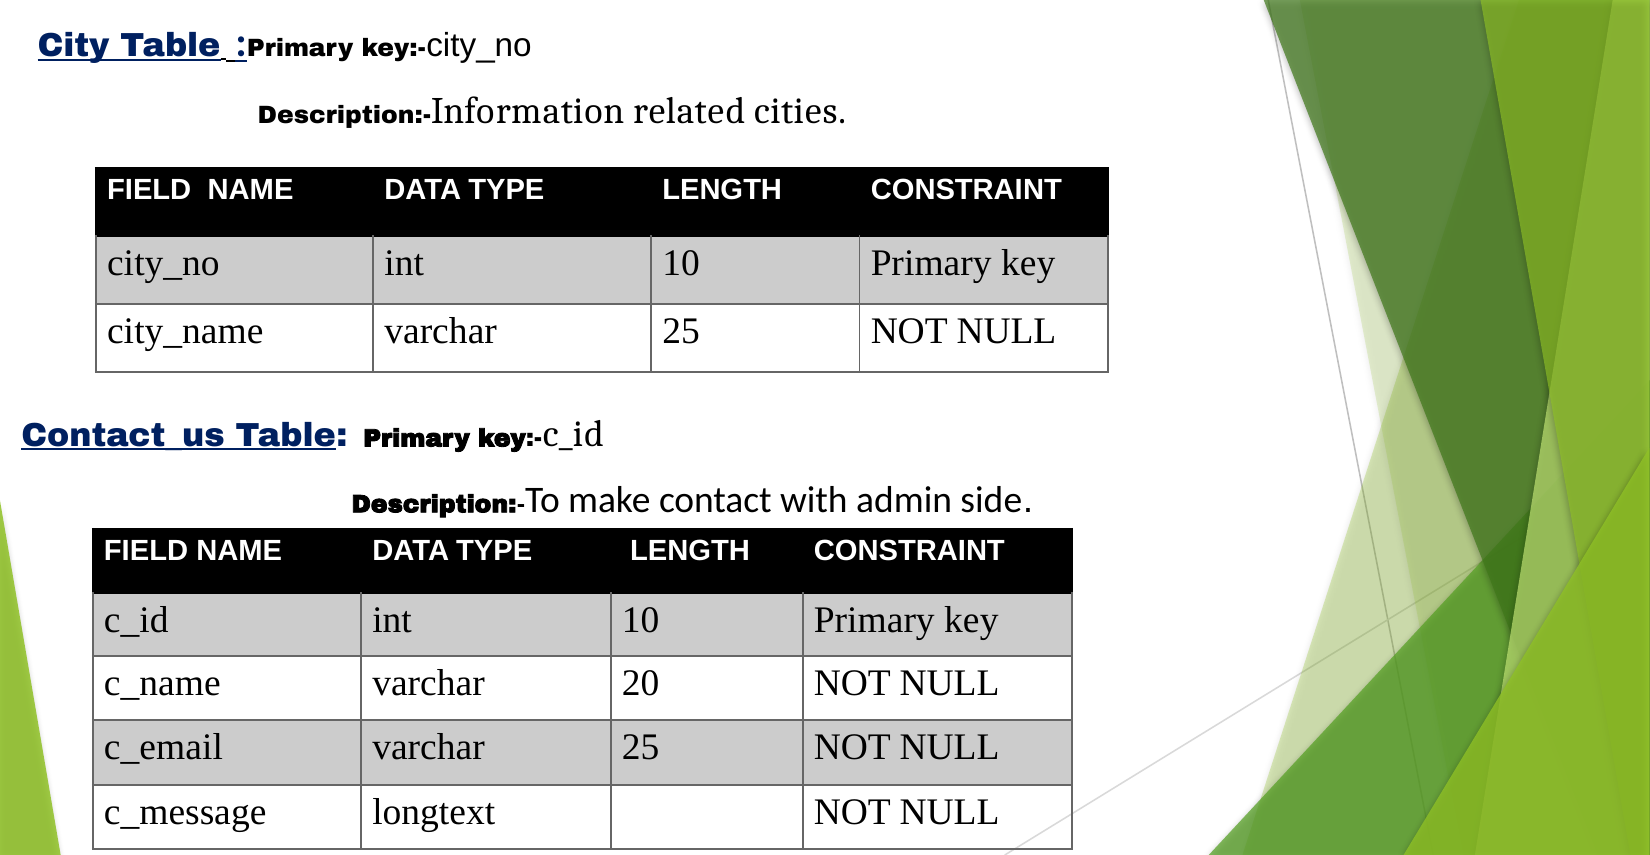

City Table  :Primary key:-city_no
                            Description:-Information related cities.
| FIELD NAME | DATA TYPE | LENGTH | CONSTRAINT |
| --- | --- | --- | --- |
| city\_no | int | 10 | Primary key |
| city\_name | varchar | 25 | NOT NULL |
Contact_us Table:   Primary key:-c_id
                                        Description:-To make contact with admin side.
| FIELD NAME | DATA TYPE | LENGTH | CONSTRAINT |
| --- | --- | --- | --- |
| c\_id | int | 10 | Primary key |
| c\_name | varchar | 20 | NOT NULL |
| c\_email | varchar | 25 | NOT NULL |
| c\_message | longtext |  | NOT NULL |